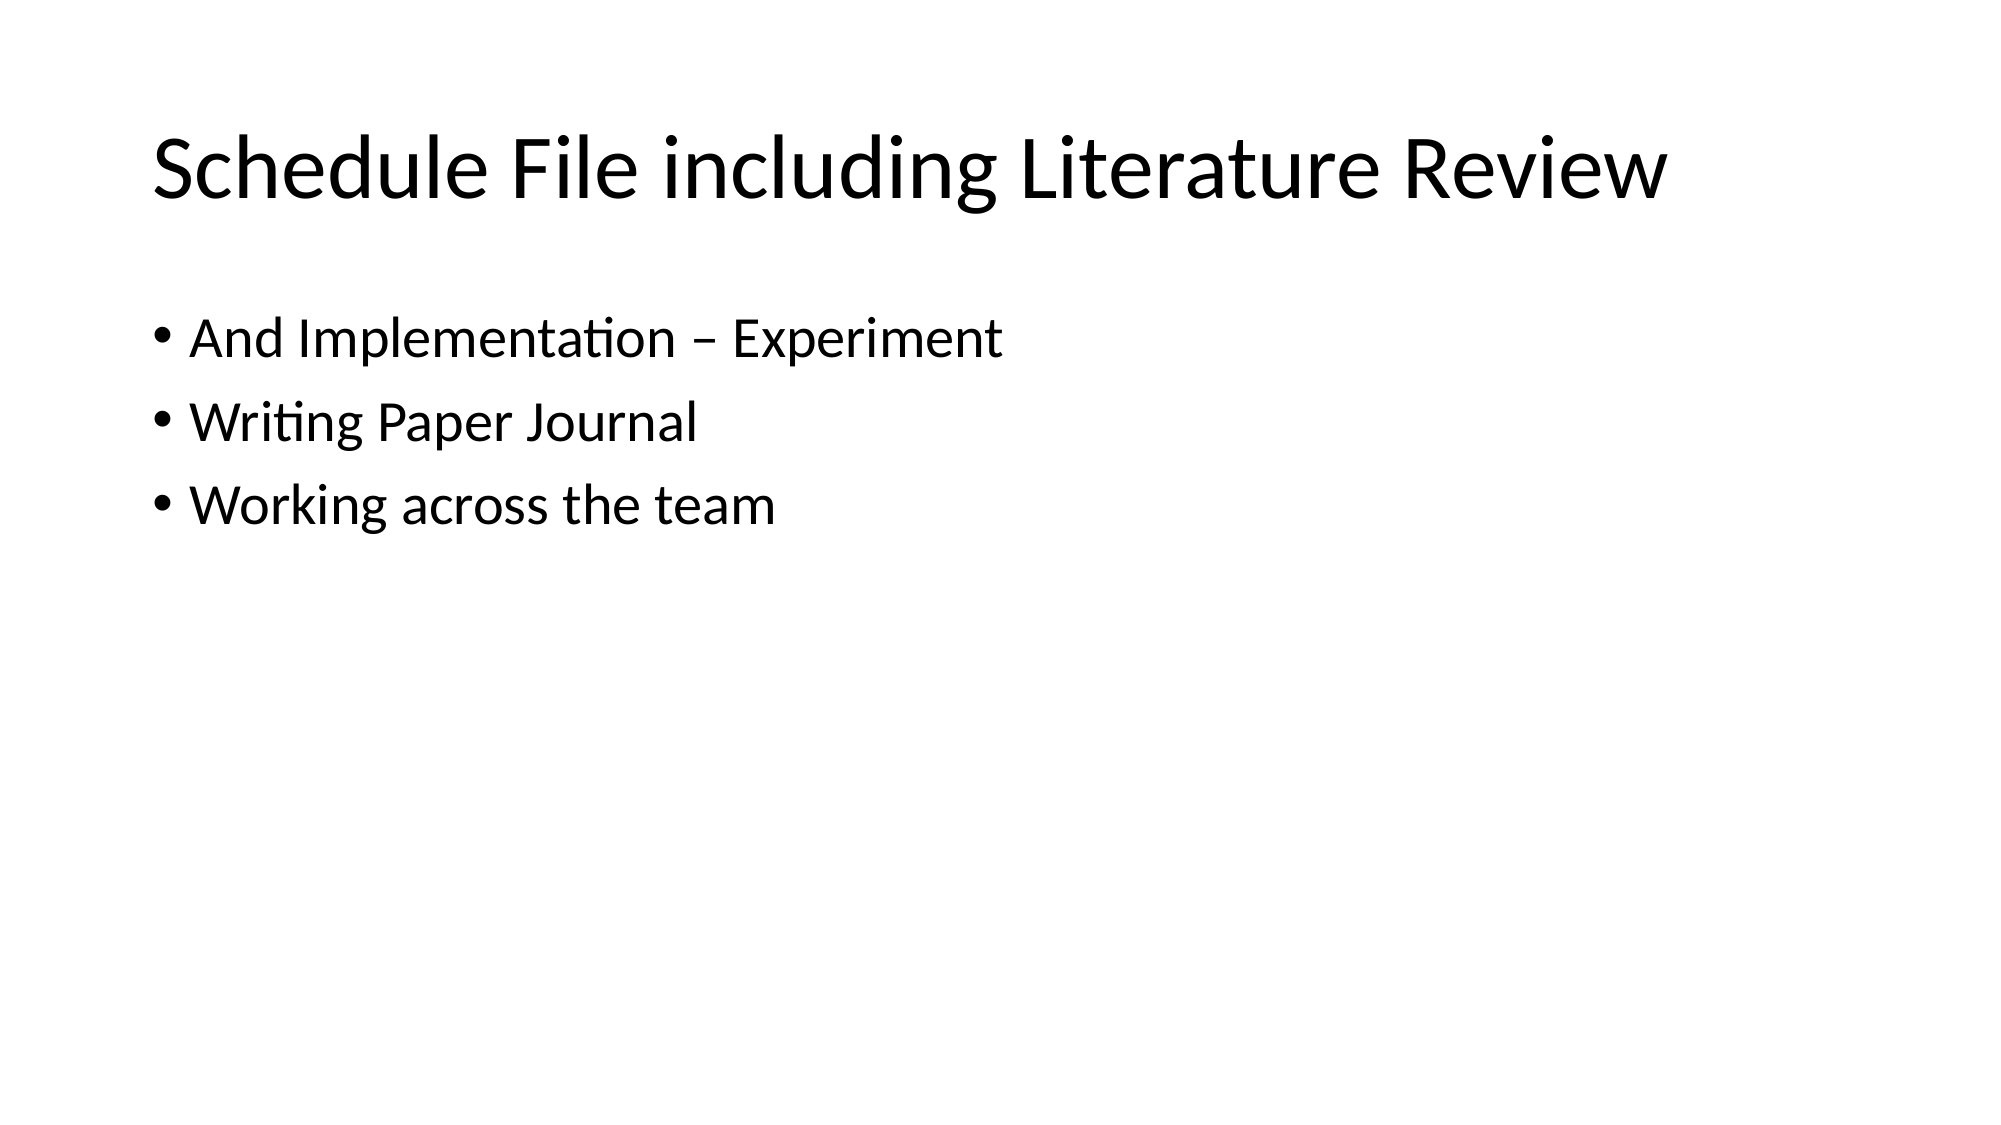

# Schedule File including Literature Review
And Implementation – Experiment
Writing Paper Journal
Working across the team